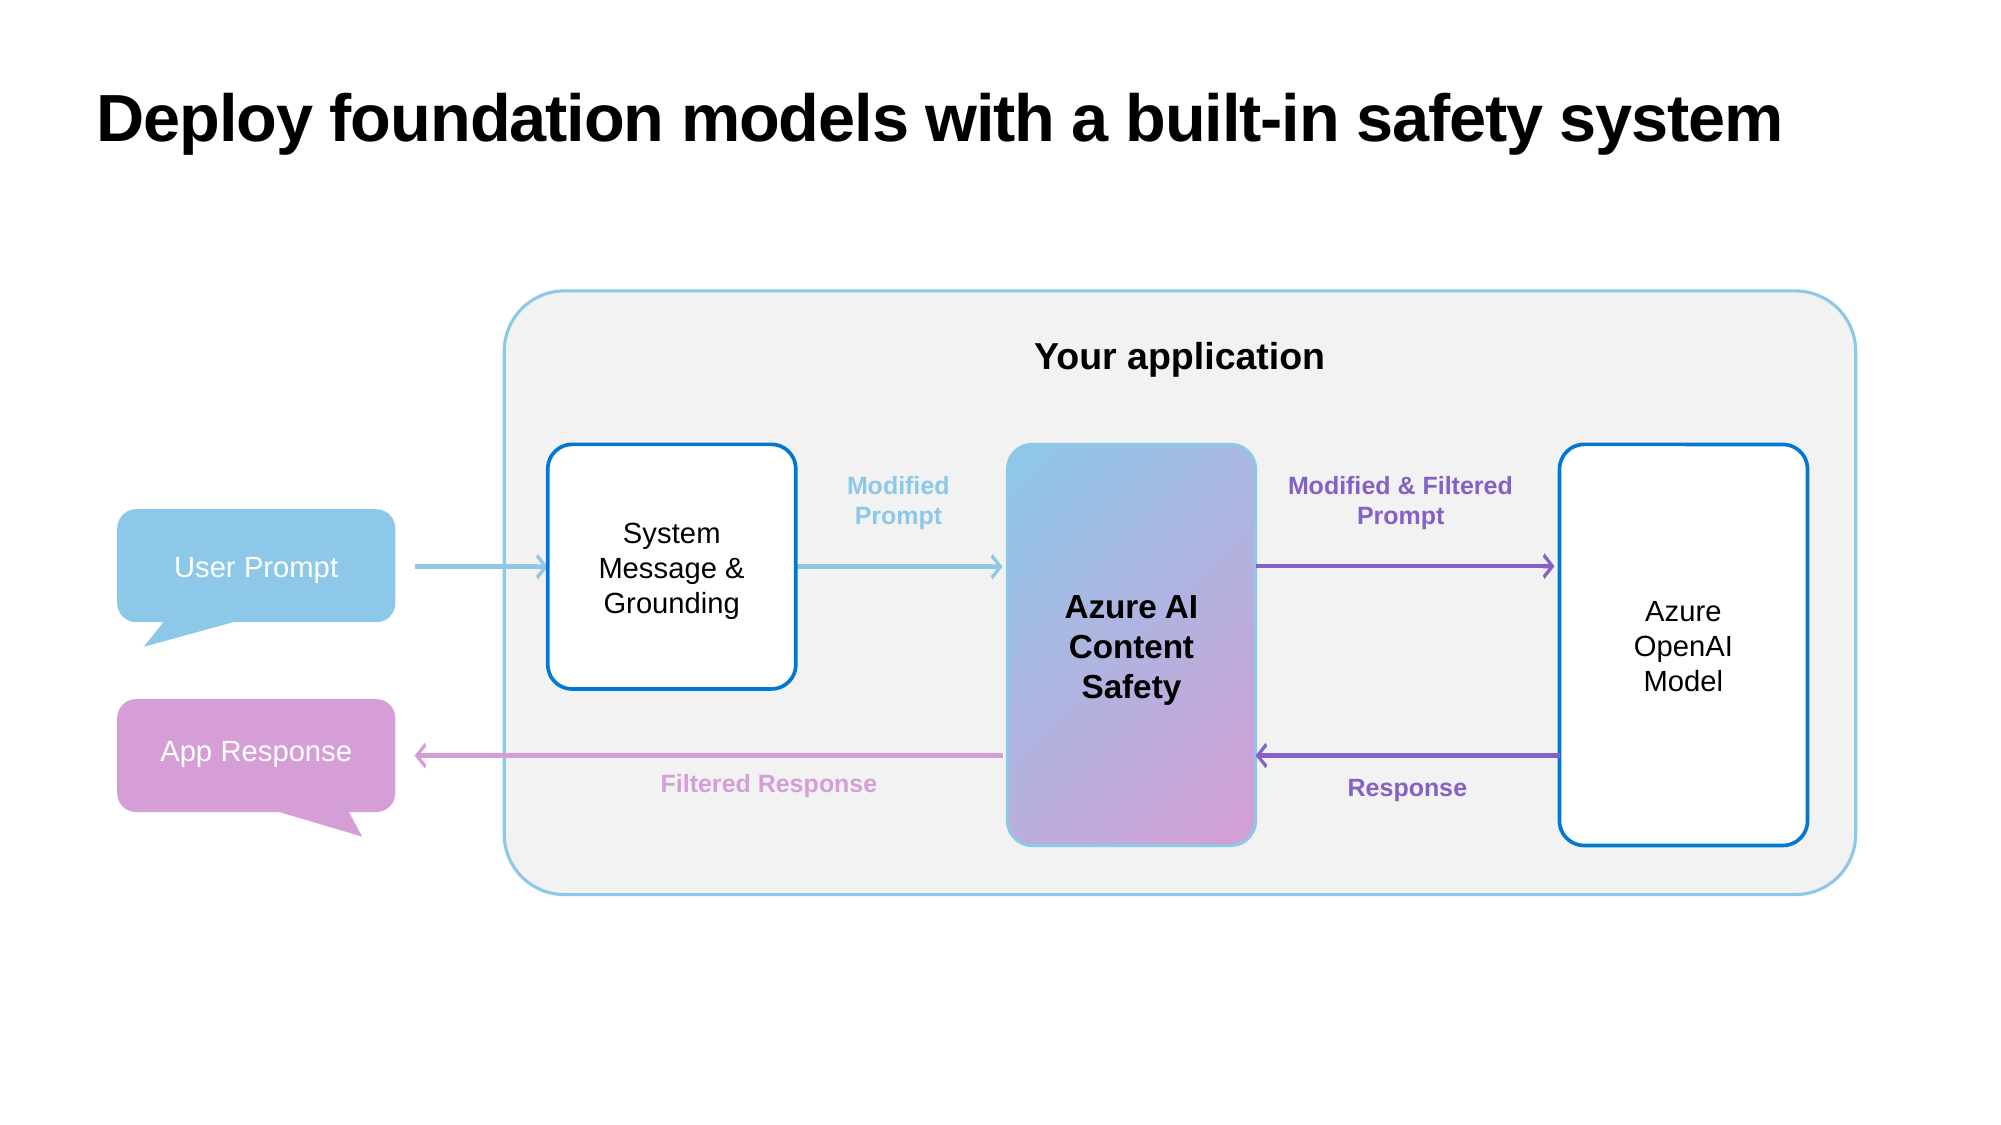

# Deploy foundation models with a built-in safety system
Your application
System Message & Grounding
Azure AI Content Safety
Azure OpenAI Model
Modified Prompt
Modified & Filtered Prompt

User Prompt
User Prompt

App Response
Filtered Response
Response